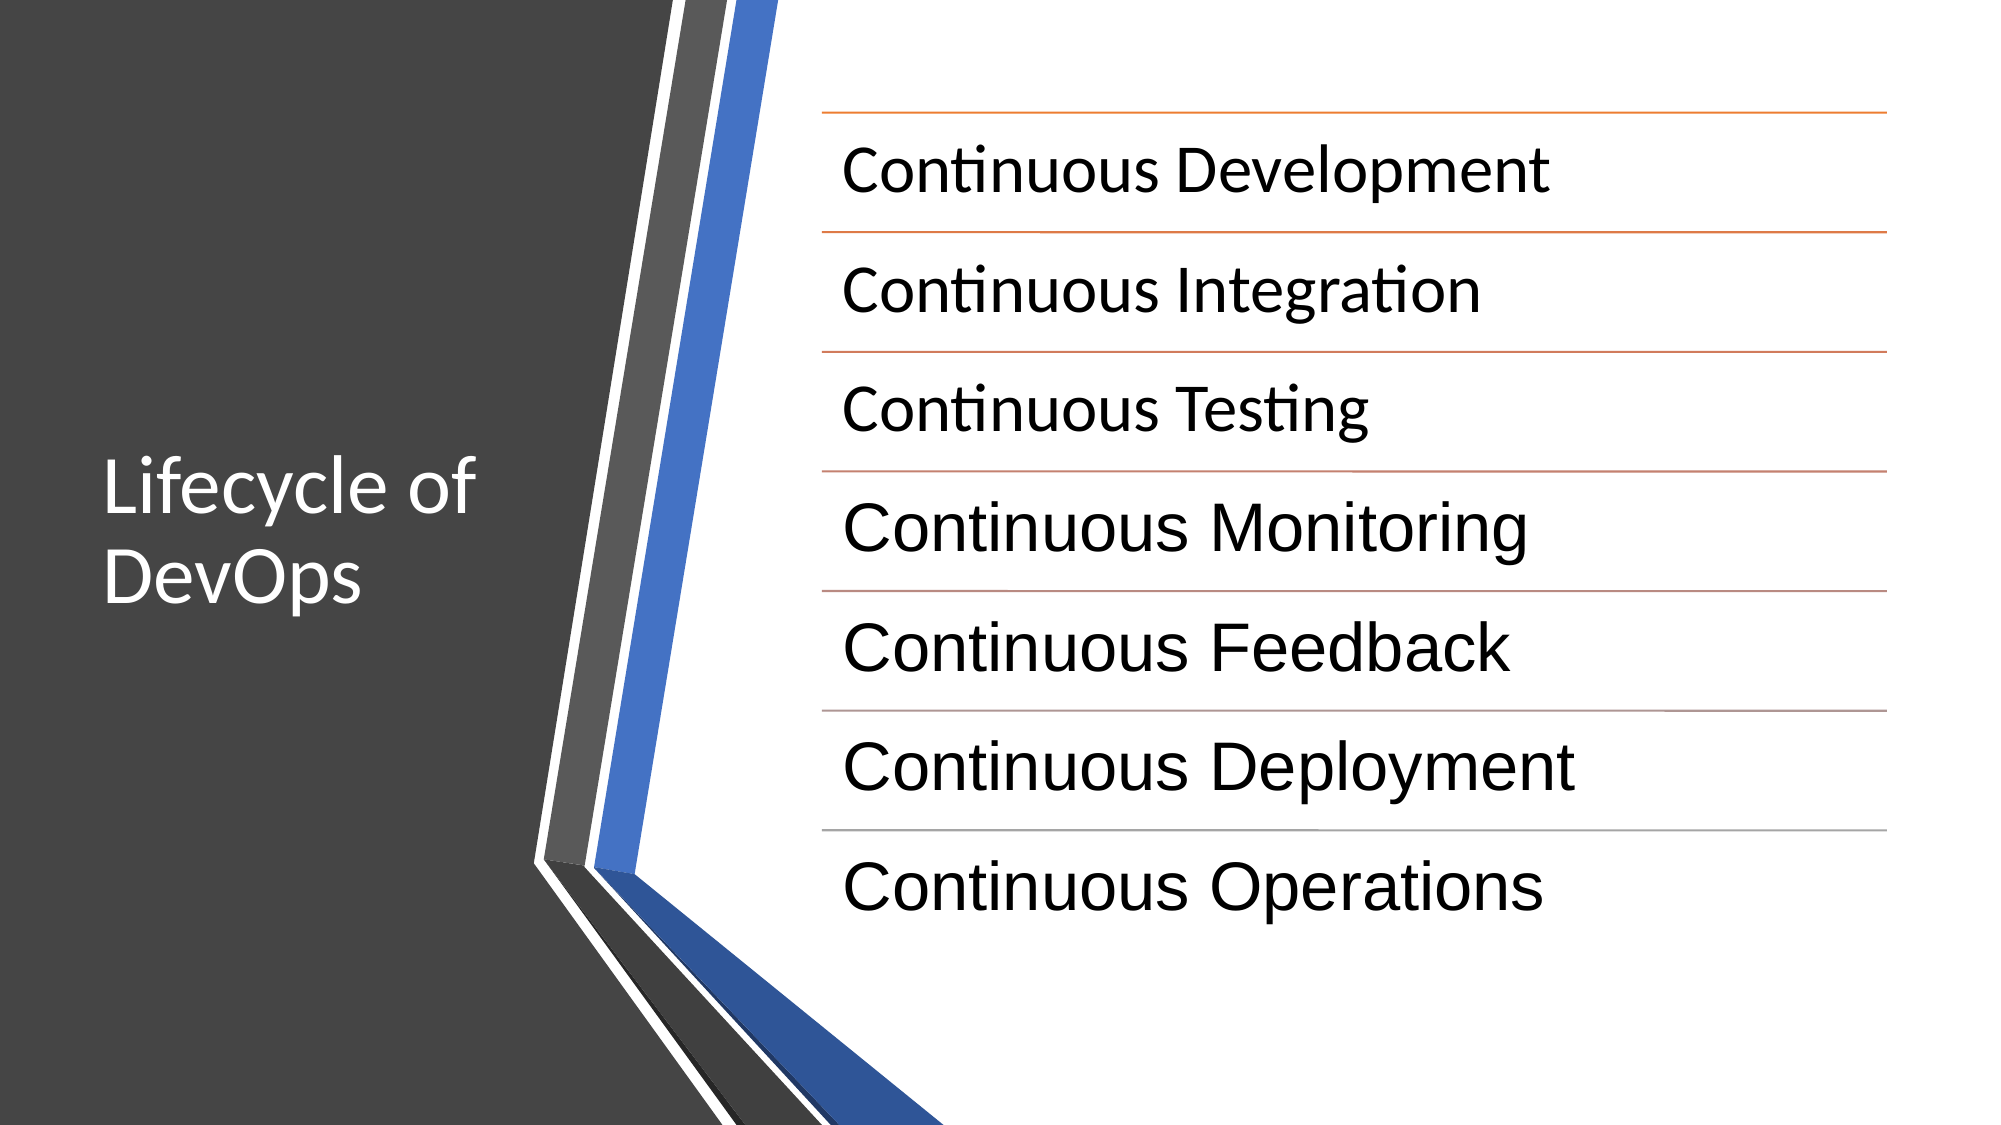

Lifecycle of DevOps
Continuous Development
Continuous Integration
Continuous Testing
Continuous Monitoring
Continuous Feedback
Continuous Deployment
Continuous Operations